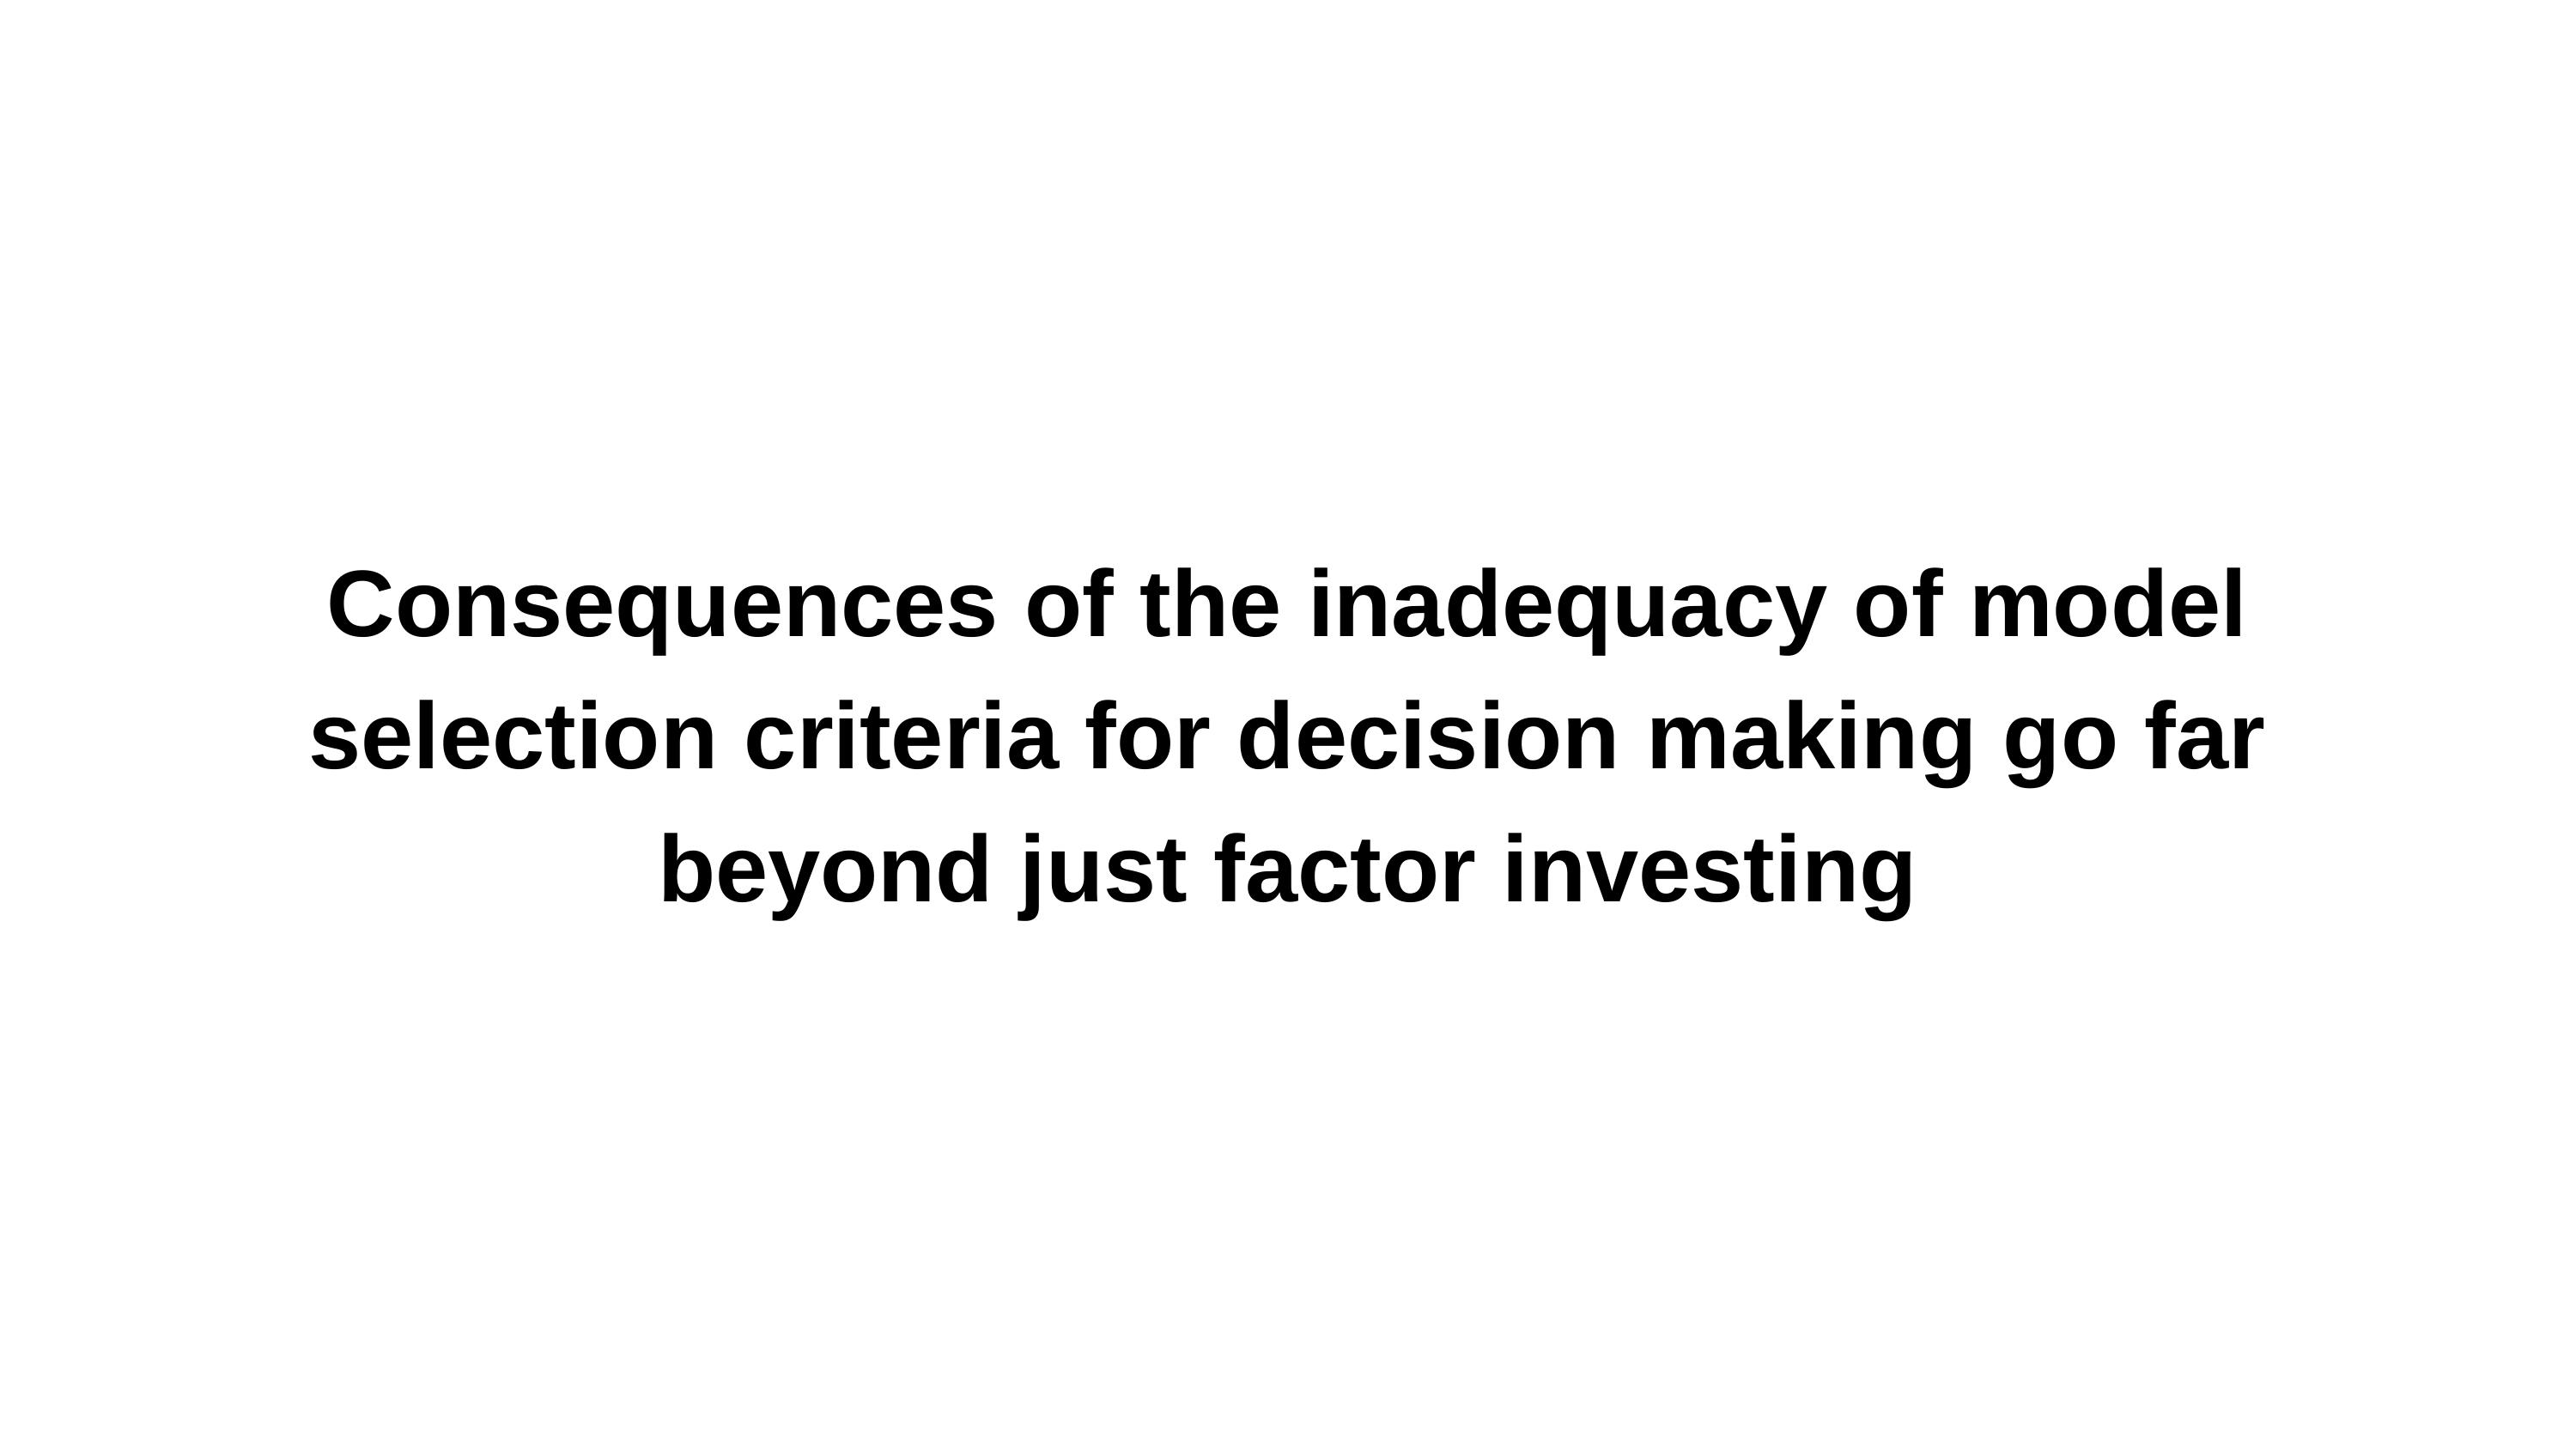

Consequences of the inadequacy of model selection criteria for decision making go far beyond just factor investing